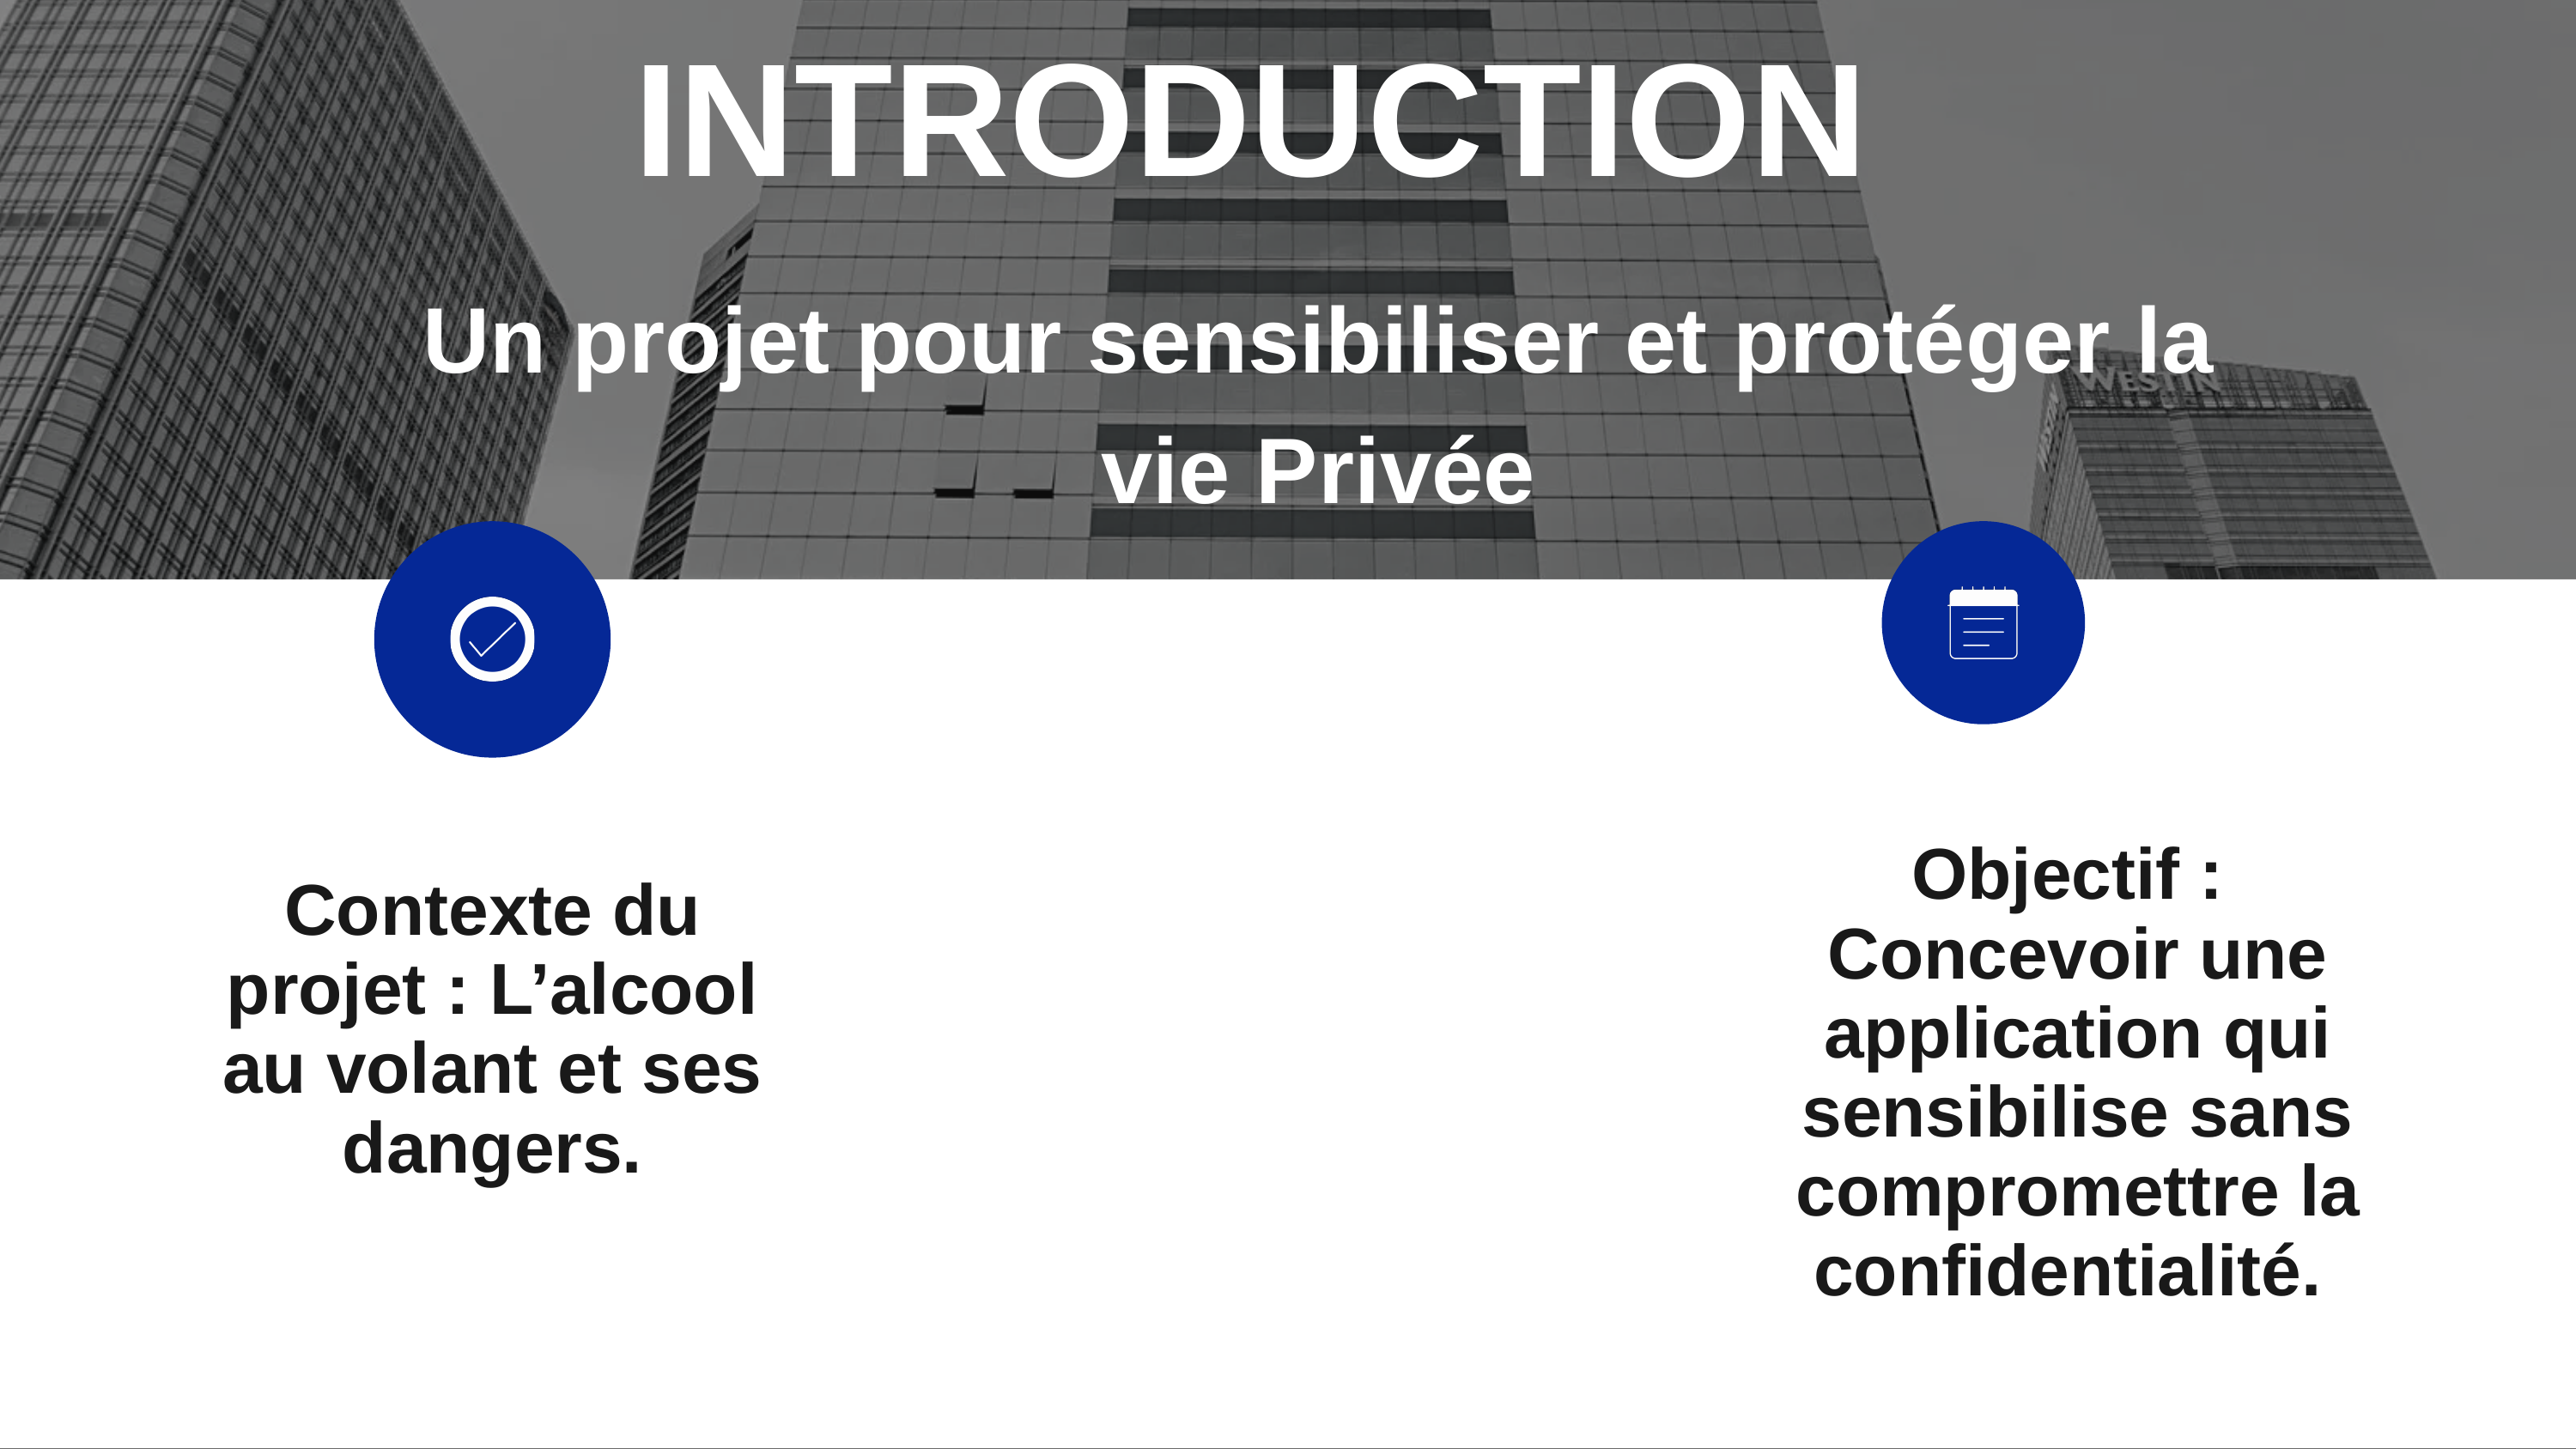

INTRODUCTION
Un projet pour sensibiliser et protéger la vie Privée

Objectif :
Concevoir une application qui sensibilise sans compromettre la confidentialité.
Contexte du projet : L’alcool au volant et ses dangers.